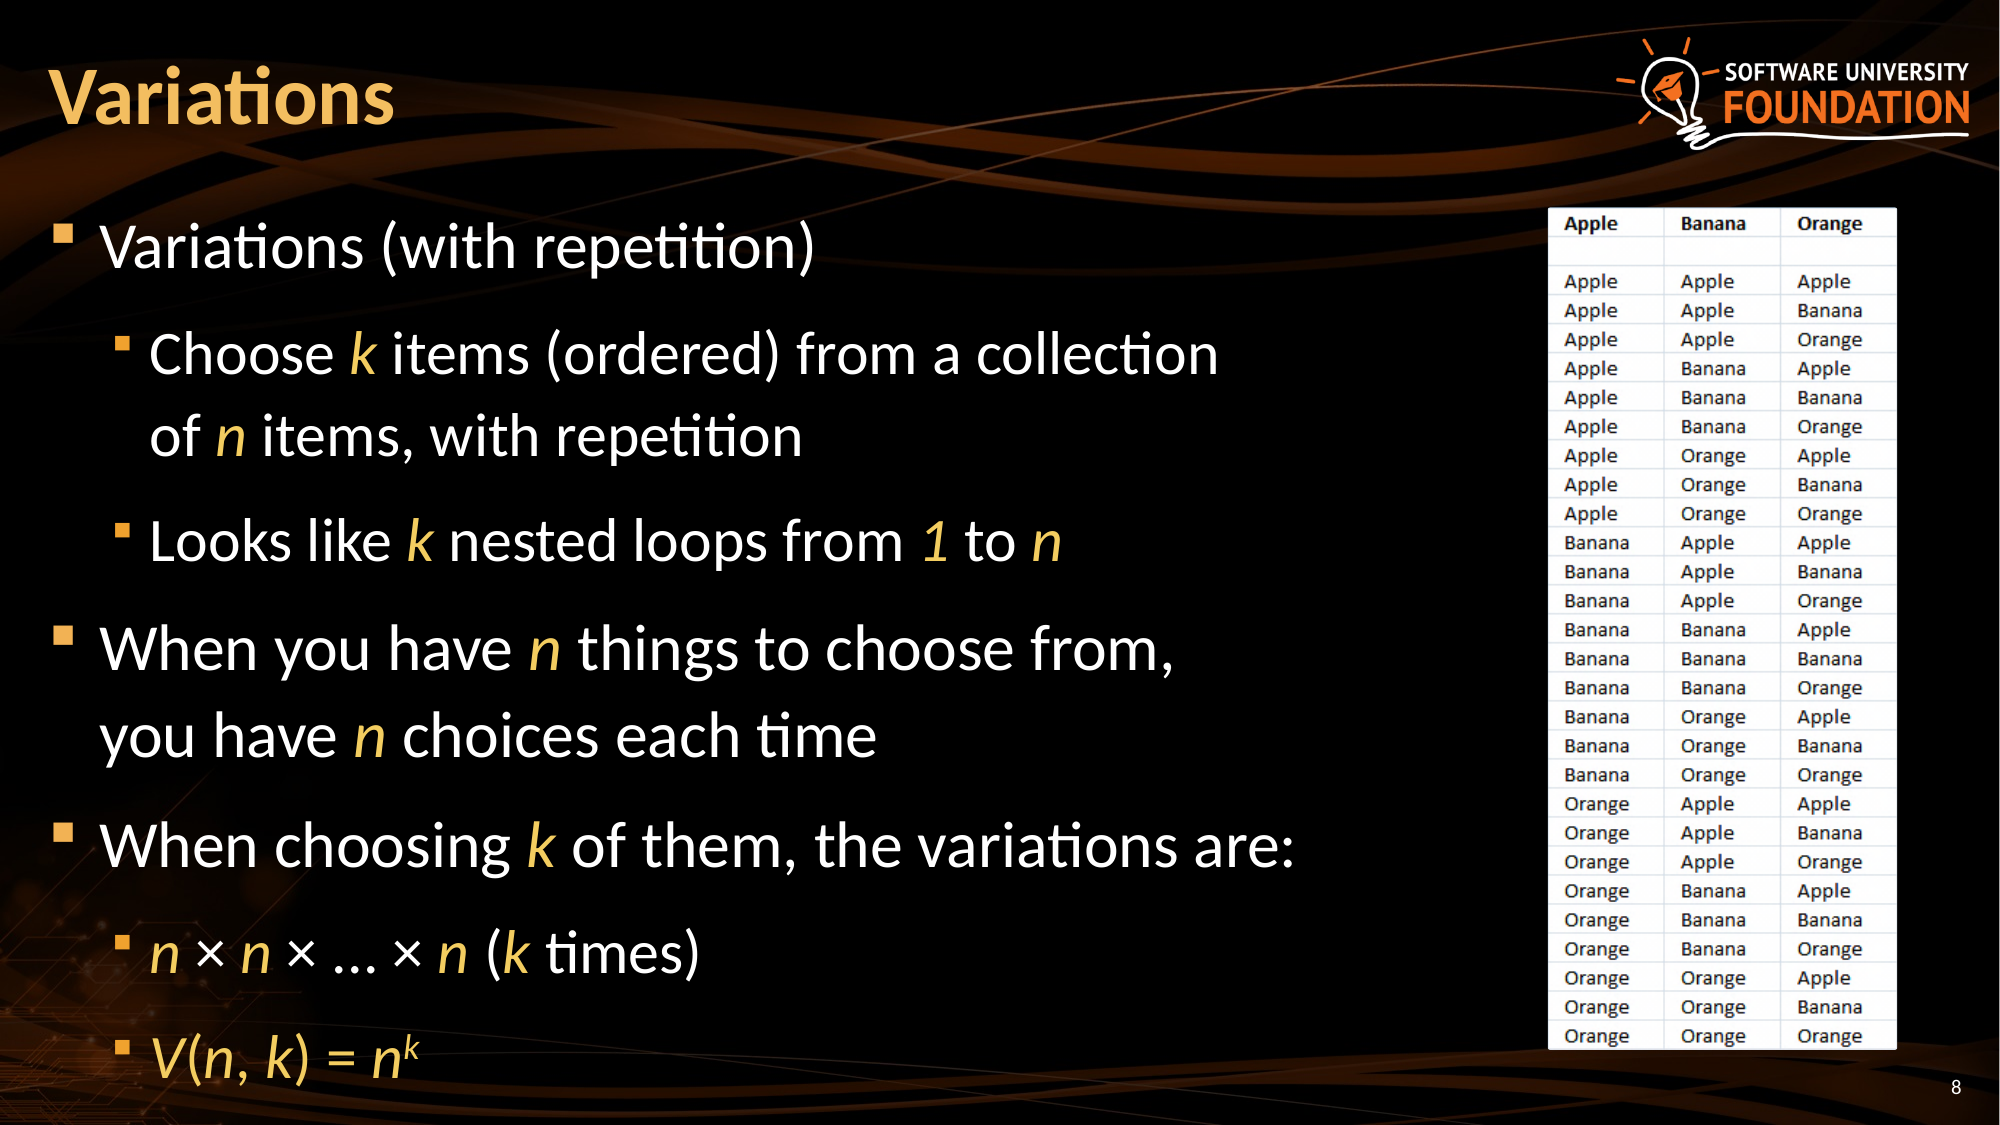

Variations
Variations (with repetition)
Choose k items (ordered) from a collection
of n items, with repetition
Looks like k nested loops from 1 to n
When you have n things to choose from,
you have n choices each time
When choosing k of them, the variations are:
n × n × ... × n (k times)
V(n, k) = nk

8